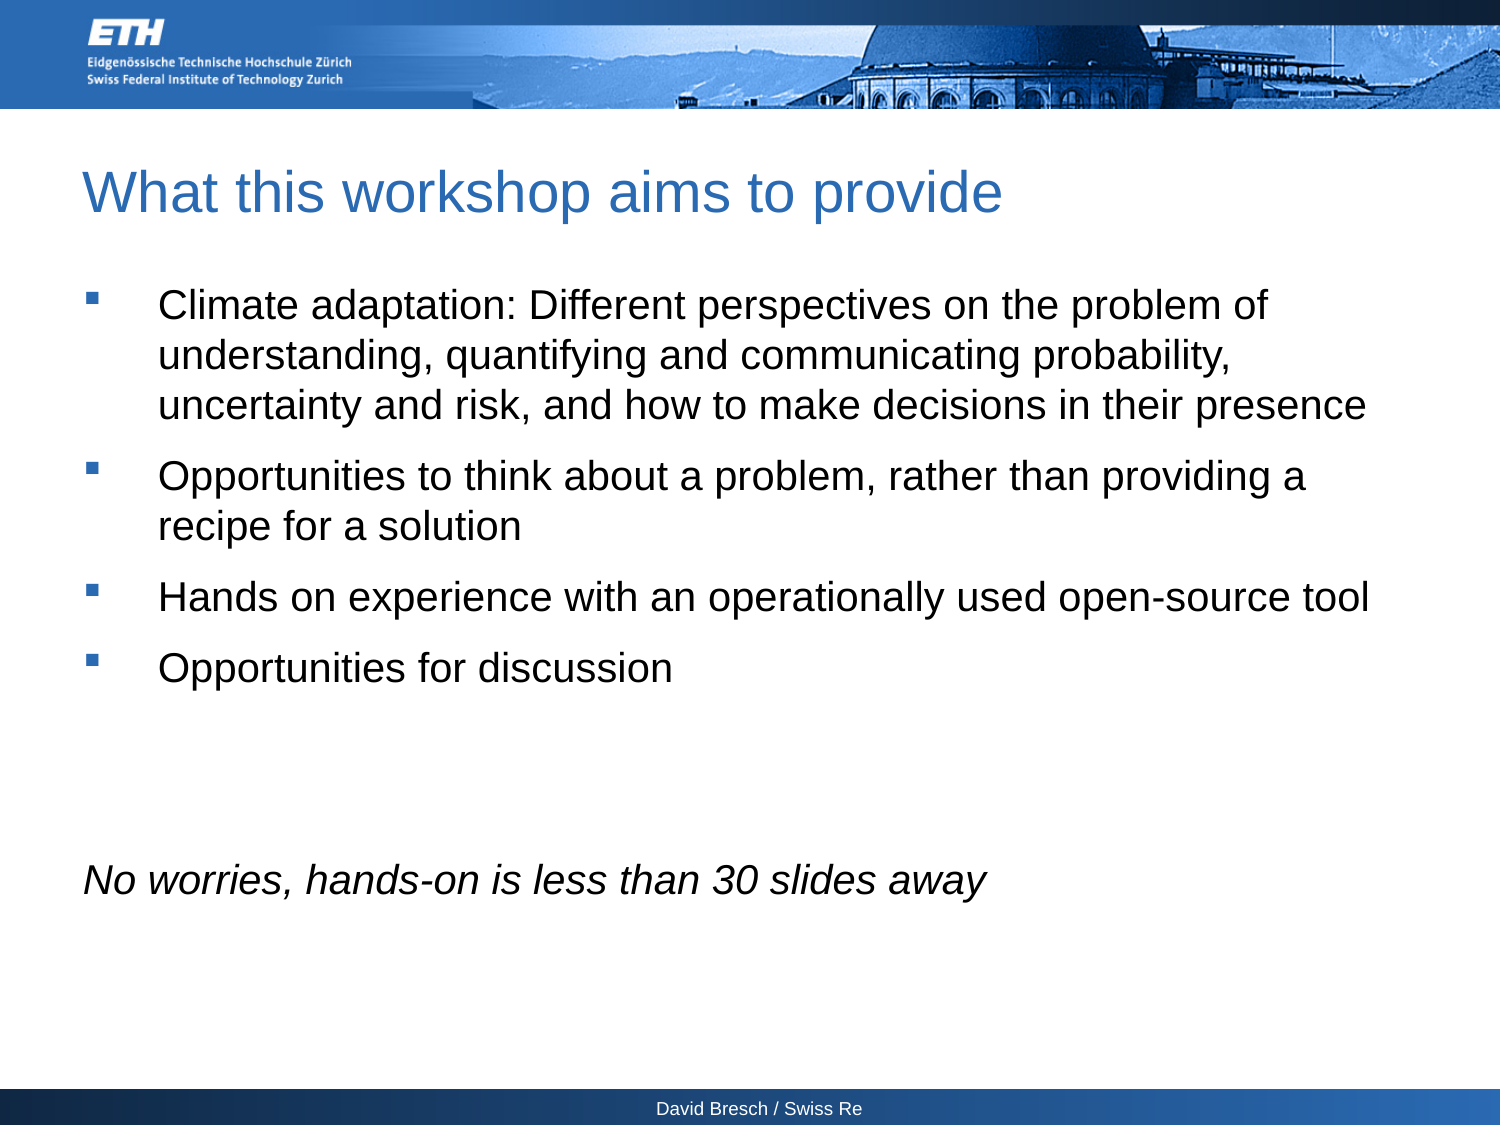

What this workshop aims to provide
Climate adaptation: Different perspectives on the problem of understanding, quantifying and communicating probability, uncertainty and risk, and how to make decisions in their presence
Opportunities to think about a problem, rather than providing a recipe for a solution
Hands on experience with an operationally used open-source tool
Opportunities for discussion

No worries, hands-on is less than 30 slides away